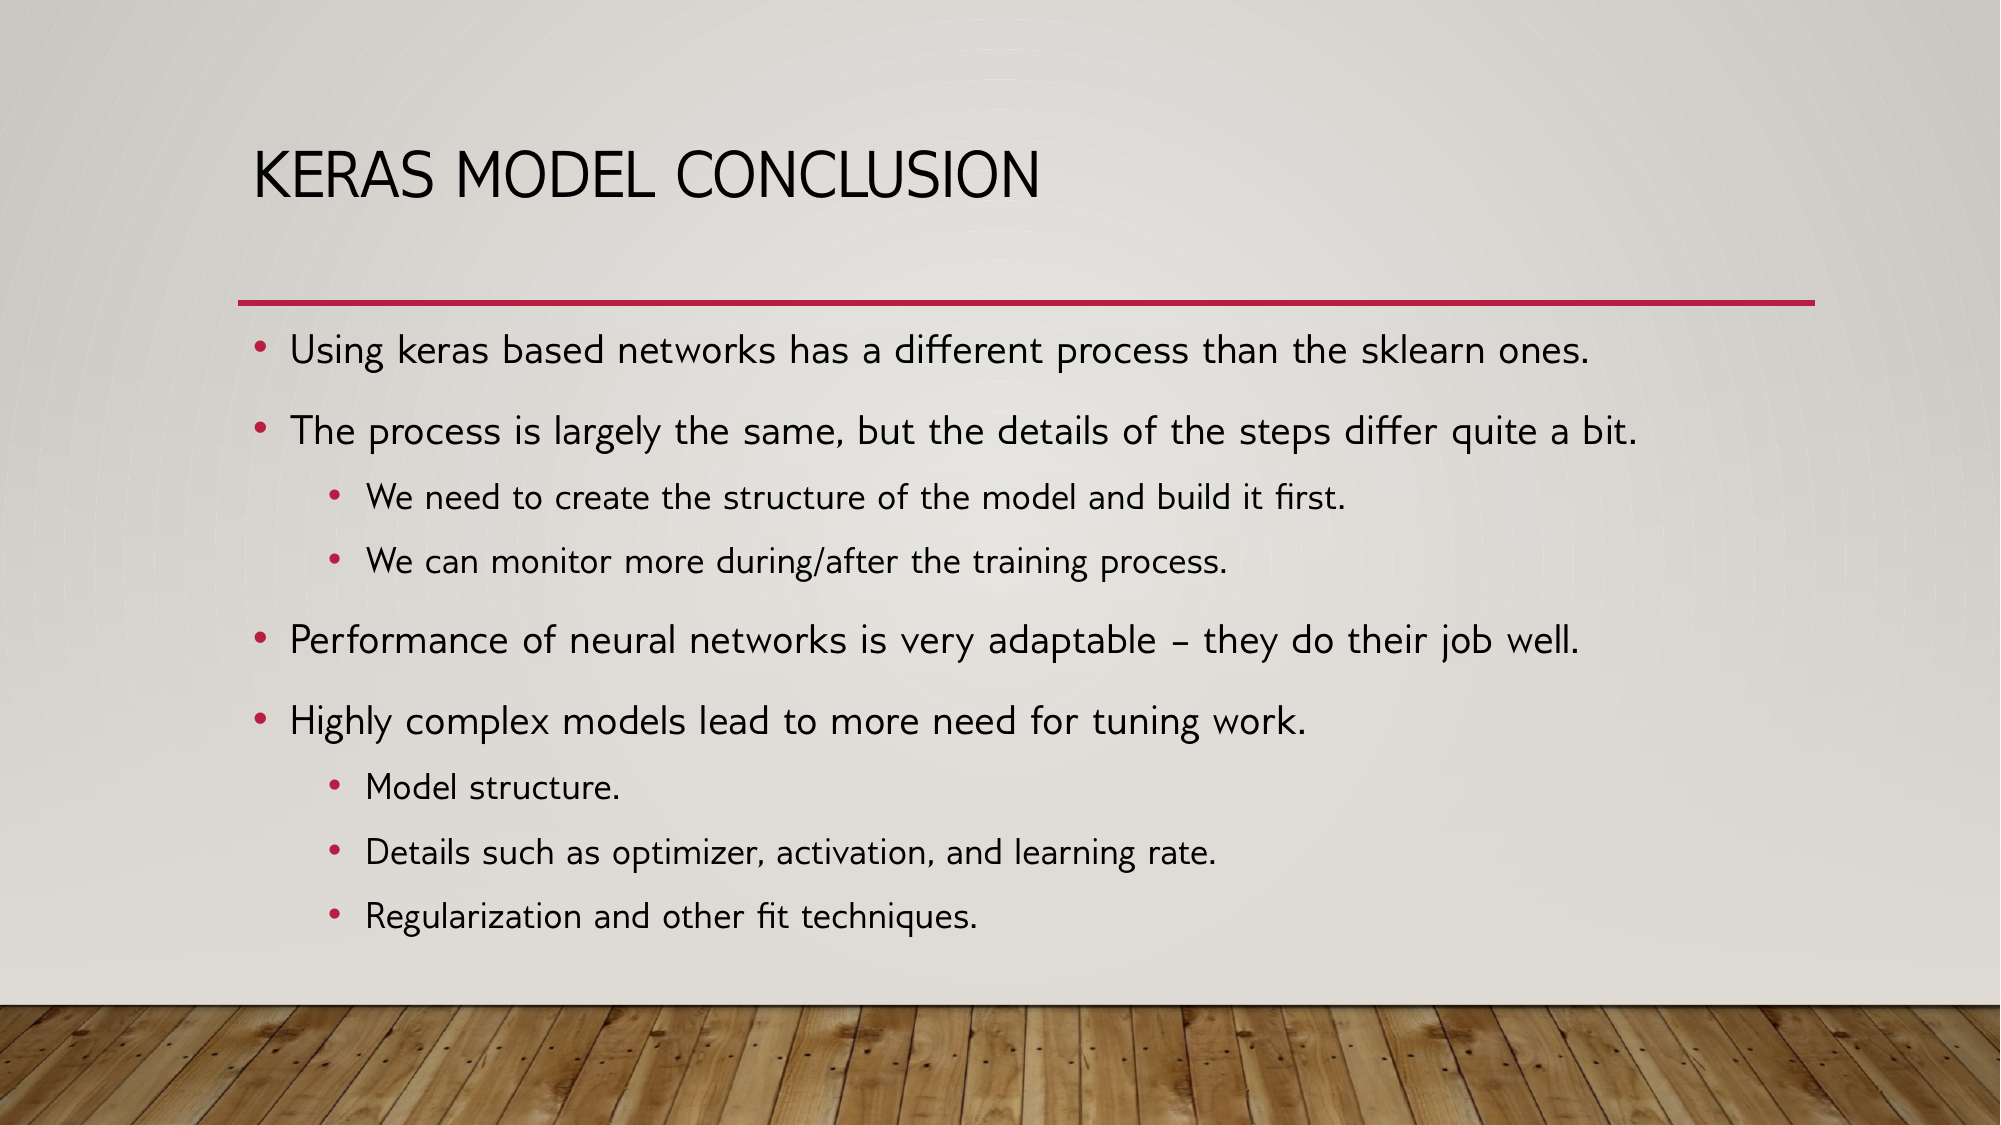

# Keras Model Conclusion
Using keras based networks has a different process than the sklearn ones.
The process is largely the same, but the details of the steps differ quite a bit.
We need to create the structure of the model and build it first.
We can monitor more during/after the training process.
Performance of neural networks is very adaptable – they do their job well.
Highly complex models lead to more need for tuning work.
Model structure.
Details such as optimizer, activation, and learning rate.
Regularization and other fit techniques.